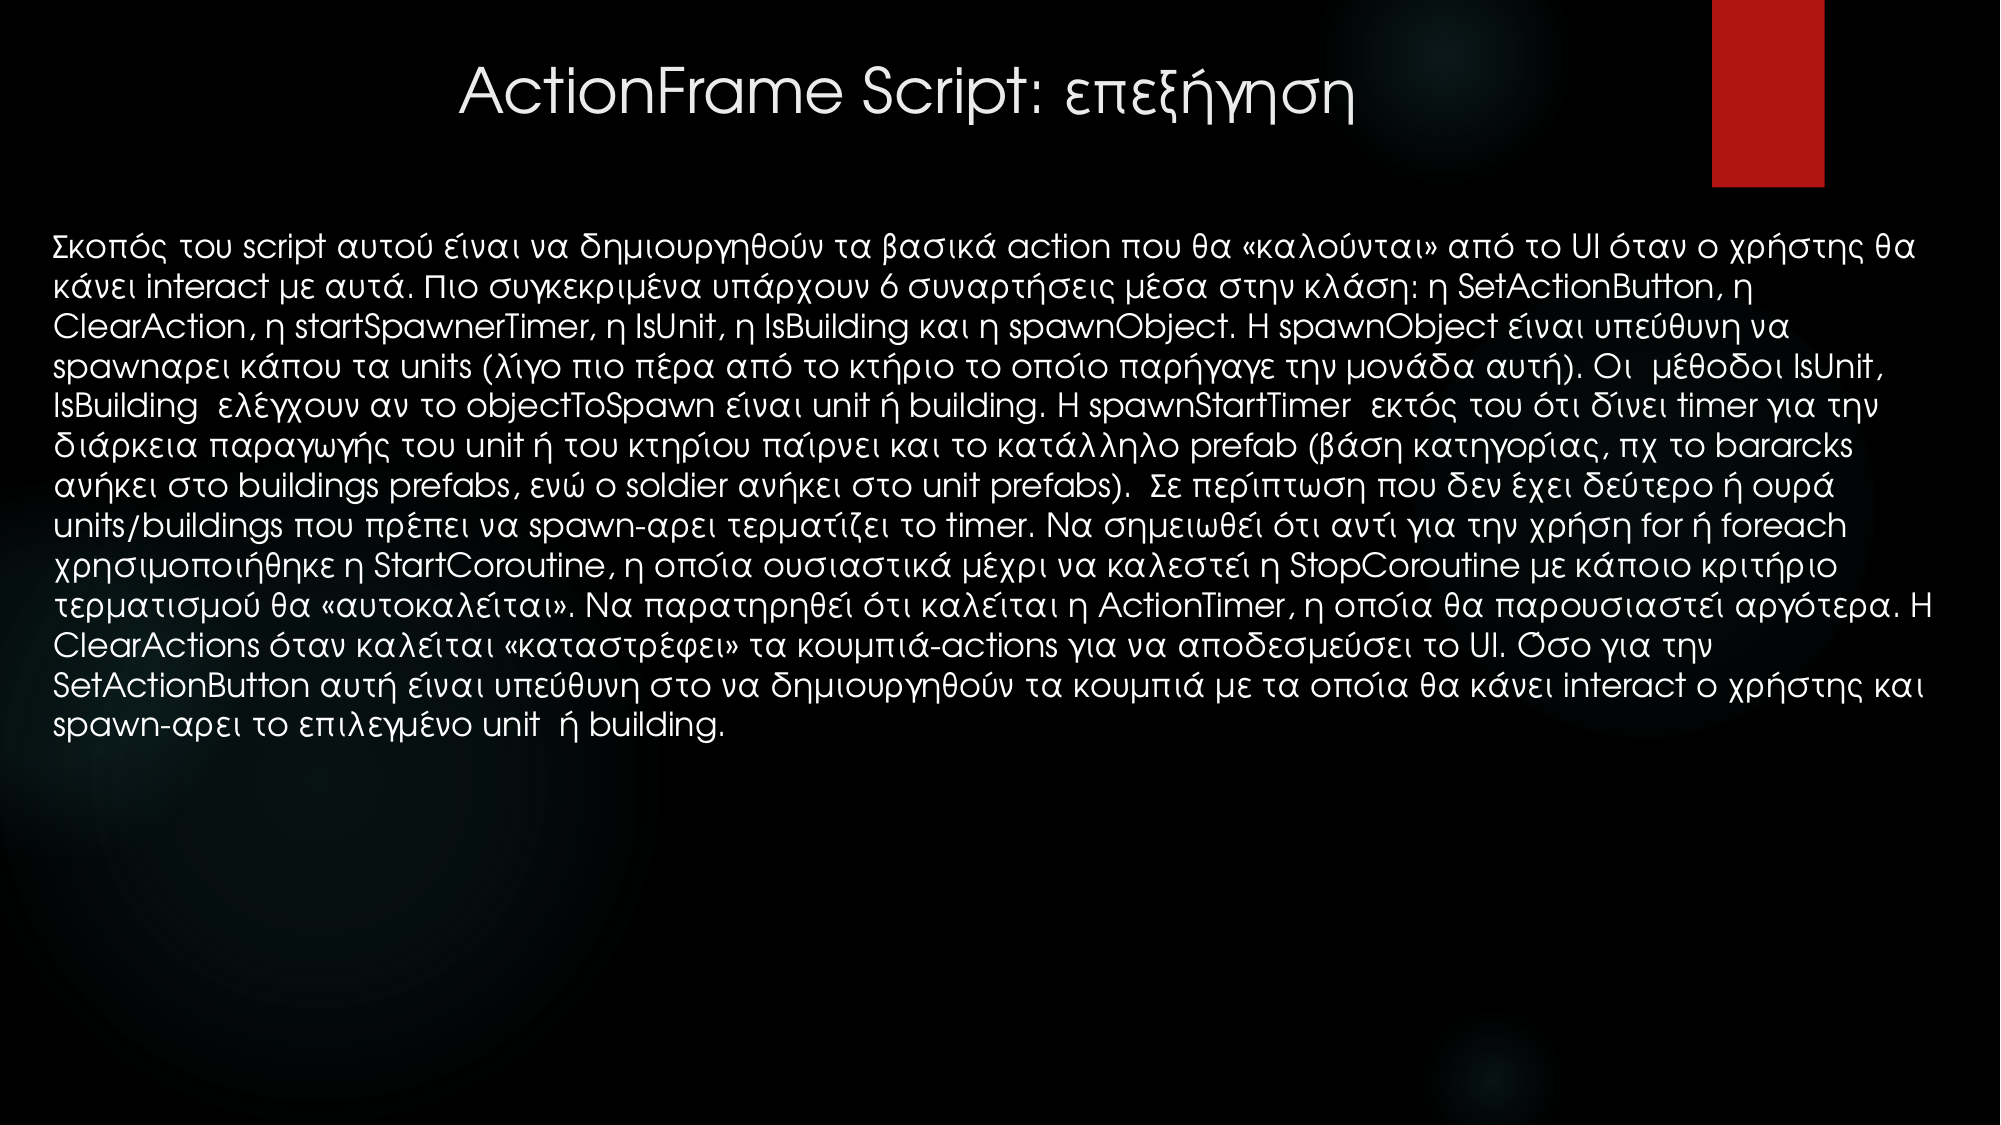

# ActionFrame Script: επεξήγηση
Σκοπός του script αυτού είναι να δημιουργηθούν τα βασικά action που θα «καλούνται» από το UI όταν ο χρήστης θα κάνει interact με αυτά. Πιο συγκεκριμένα υπάρχουν 6 συναρτήσεις μέσα στην κλάση: η SetActionButton, η ClearAction, η startSpawnerTimer, η IsUnit, η IsBuilding και η spawnObject. Η spawnObject είναι υπεύθυνη να spawnαρει κάπου τα units (λίγο πιο πέρα από το κτήριο το οποίο παρήγαγε την μονάδα αυτή). Οι  μέθοδοι IsUnit, IsBuilding  ελέγχουν αν το objectToSpawn είναι unit ή building. Η spawnStartTimer  εκτός του ότι δίνει timer για την διάρκεια παραγωγής του unit ή του κτηρίου παίρνει και το κατάλληλο prefab (βάση κατηγορίας, πχ το bararcks ανήκει στο buildings prefabs, ενώ ο soldier ανήκει στο unit prefabs).  Σε περίπτωση που δεν έχει δεύτερο ή ουρά units/buildings που πρέπει να spawn-αρει τερματίζει το timer. Να σημειωθεί ότι αντί για την χρήση for ή foreach  χρησιμοποιήθηκε η StartCoroutine, η οποία ουσιαστικά μέχρι να καλεστεί η StopCoroutine με κάποιο κριτήριο  τερματισμού θα «αυτοκαλείται». Να παρατηρηθεί ότι καλείται η ActionTimer, η οποία θα παρουσιαστεί αργότερα. Η ClearActions όταν καλείται «καταστρέφει» τα κουμπιά-actions για να αποδεσμεύσει το UI. Όσο για την SetActionButton αυτή είναι υπεύθυνη στο να δημιουργηθούν τα κουμπιά με τα οποία θα κάνει interact ο χρήστης και spawn-αρει το επιλεγμένο unit  ή building.